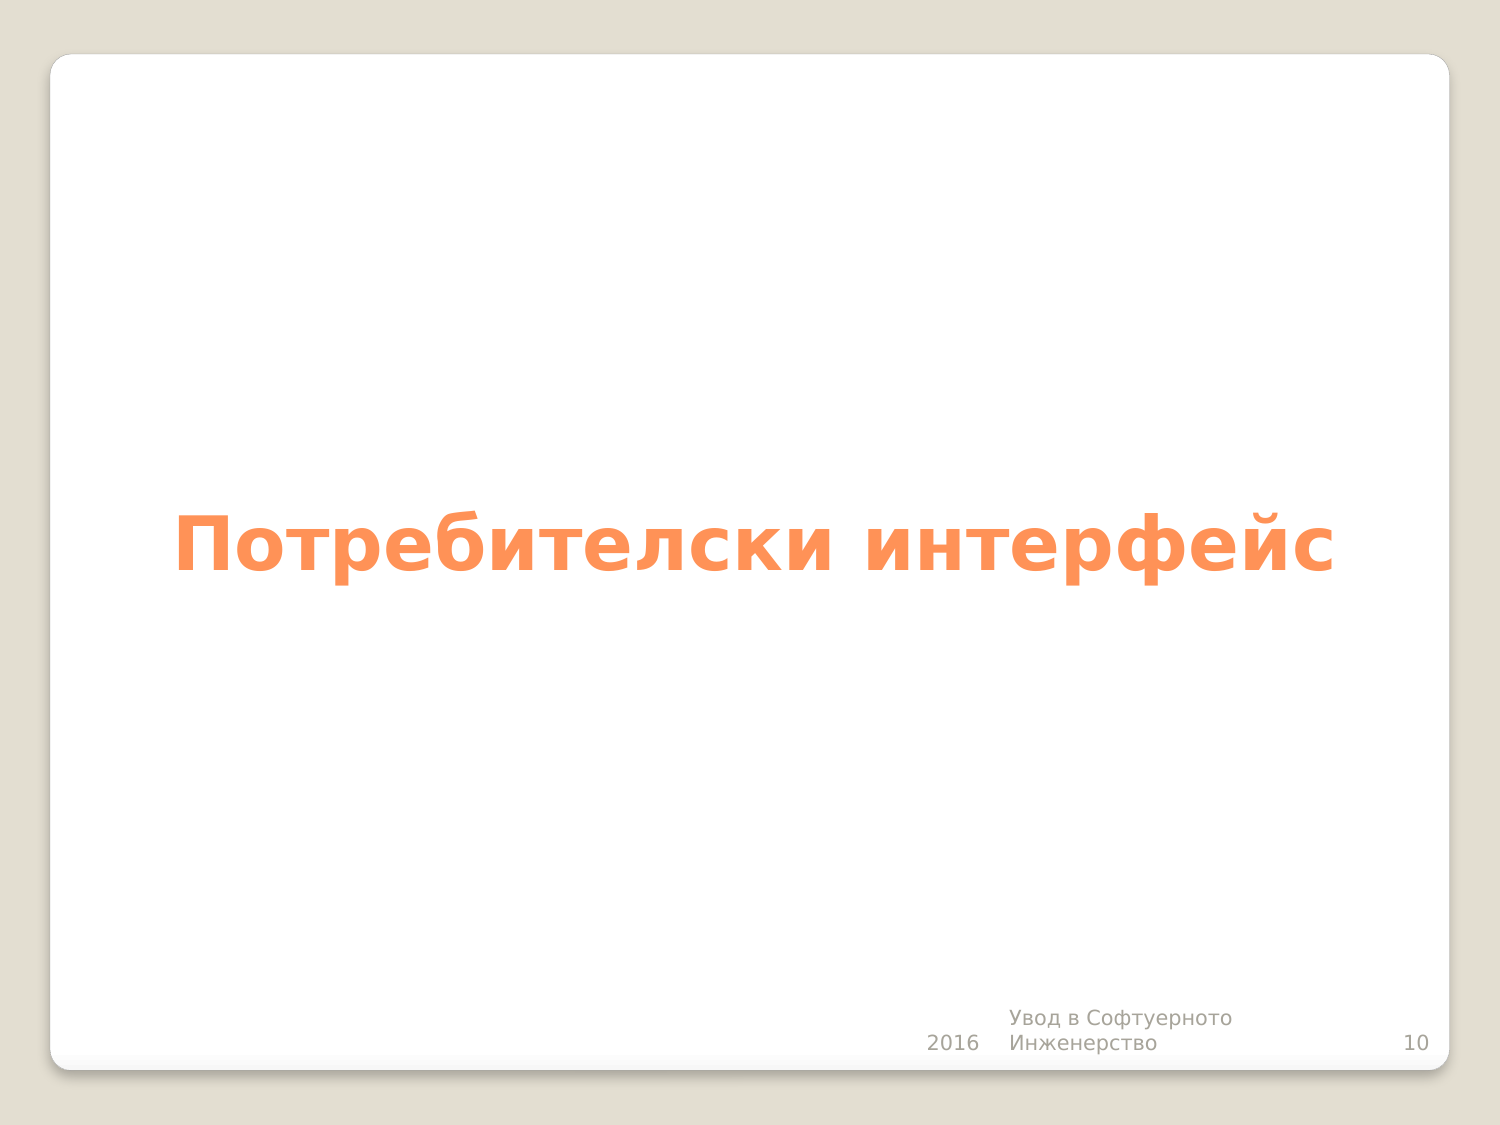

Потребителски интерфейс
2016
Увод в Софтуерното Инженерство
10